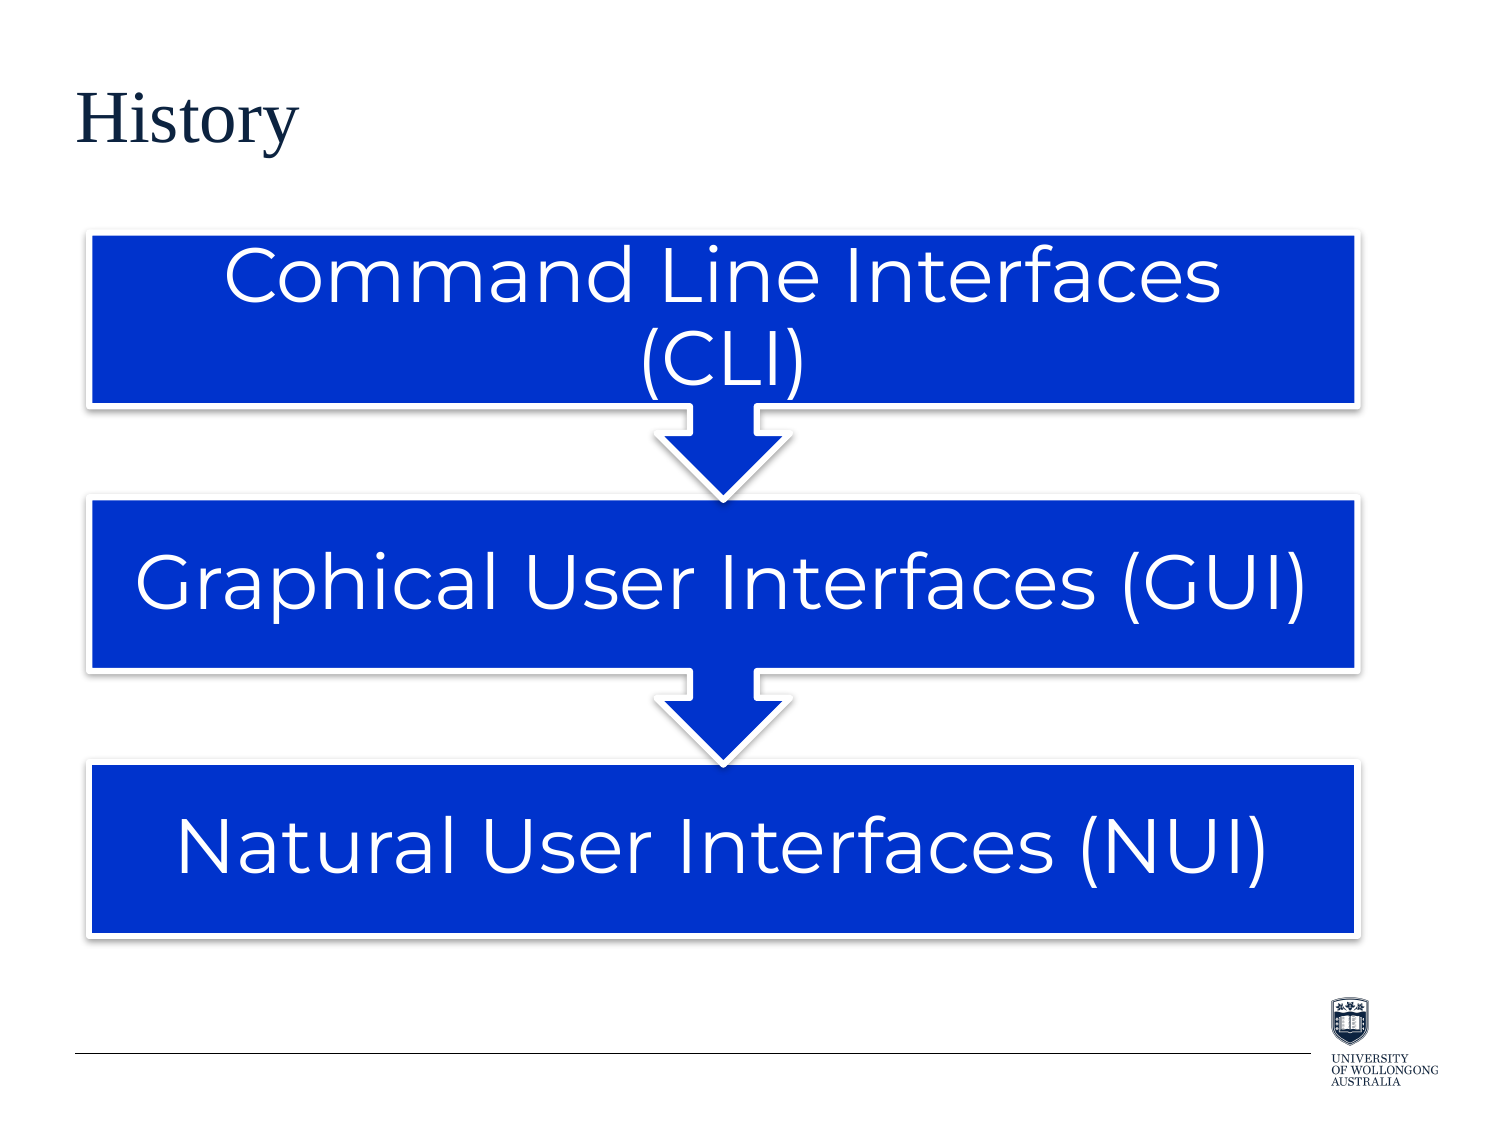

# History
Natural User Interfaces (NUI)
Graphical User Interfaces (GUI)
Command Line Interfaces (CLI)